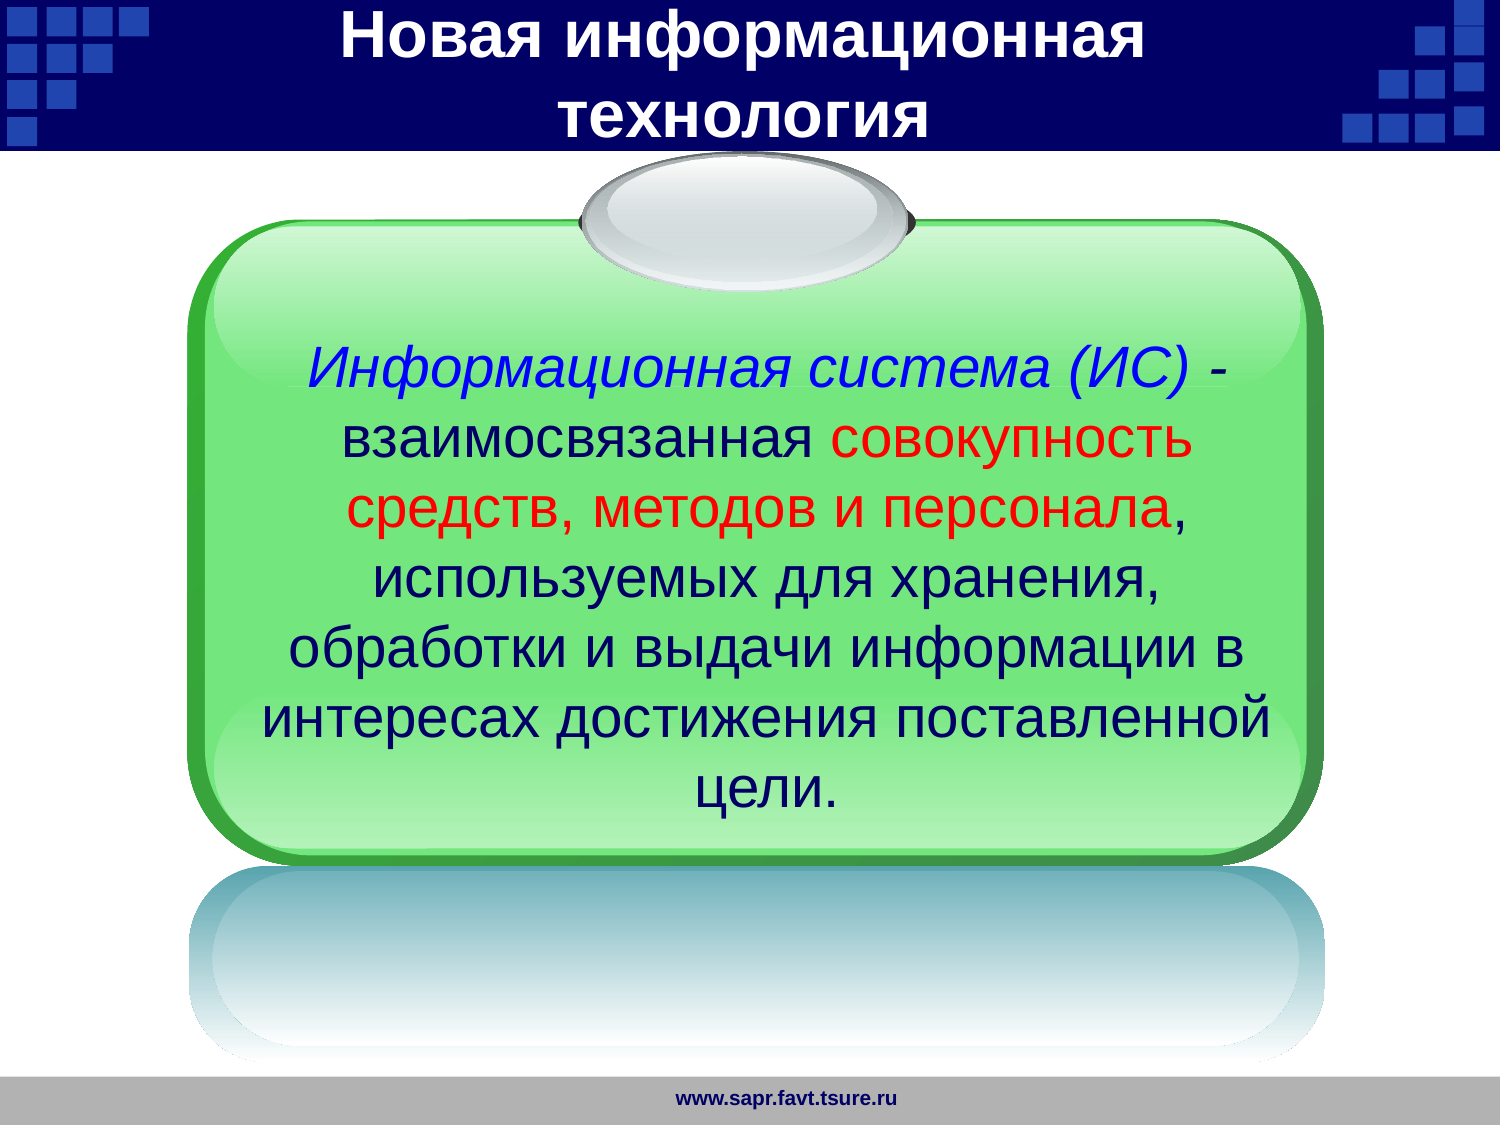

Новая информационная технология

Информационная система (ИС) - взаимосвязанная совокупность средств, методов и персонала, используемых для хранения, обработки и выдачи информации в интересах достижения поставленной цели.

www.sapr.favt.tsure.ru